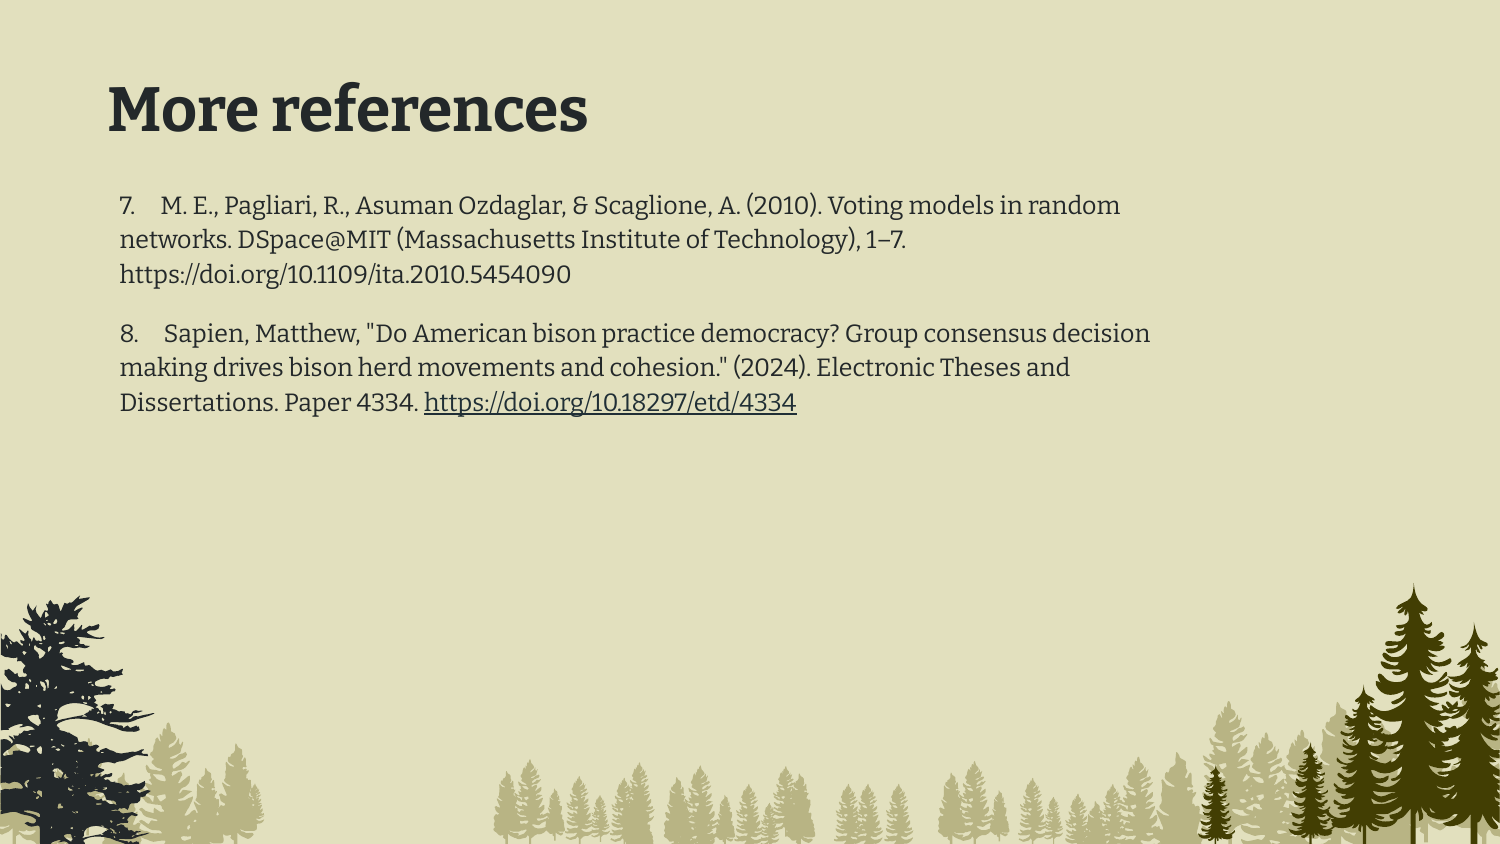

# More references
7.     M. E., Pagliari, R., Asuman Ozdaglar, & Scaglione, A. (2010). Voting models in random                      networks. DSpace@MIT (Massachusetts Institute of Technology), 1–7. https://doi.org/10.1109/ita.2010.5454090
8.     Sapien, Matthew, "Do American bison practice democracy? Group consensus decision    making drives bison herd movements and cohesion." (2024). Electronic Theses and Dissertations. Paper 4334. https://doi.org/10.18297/etd/4334